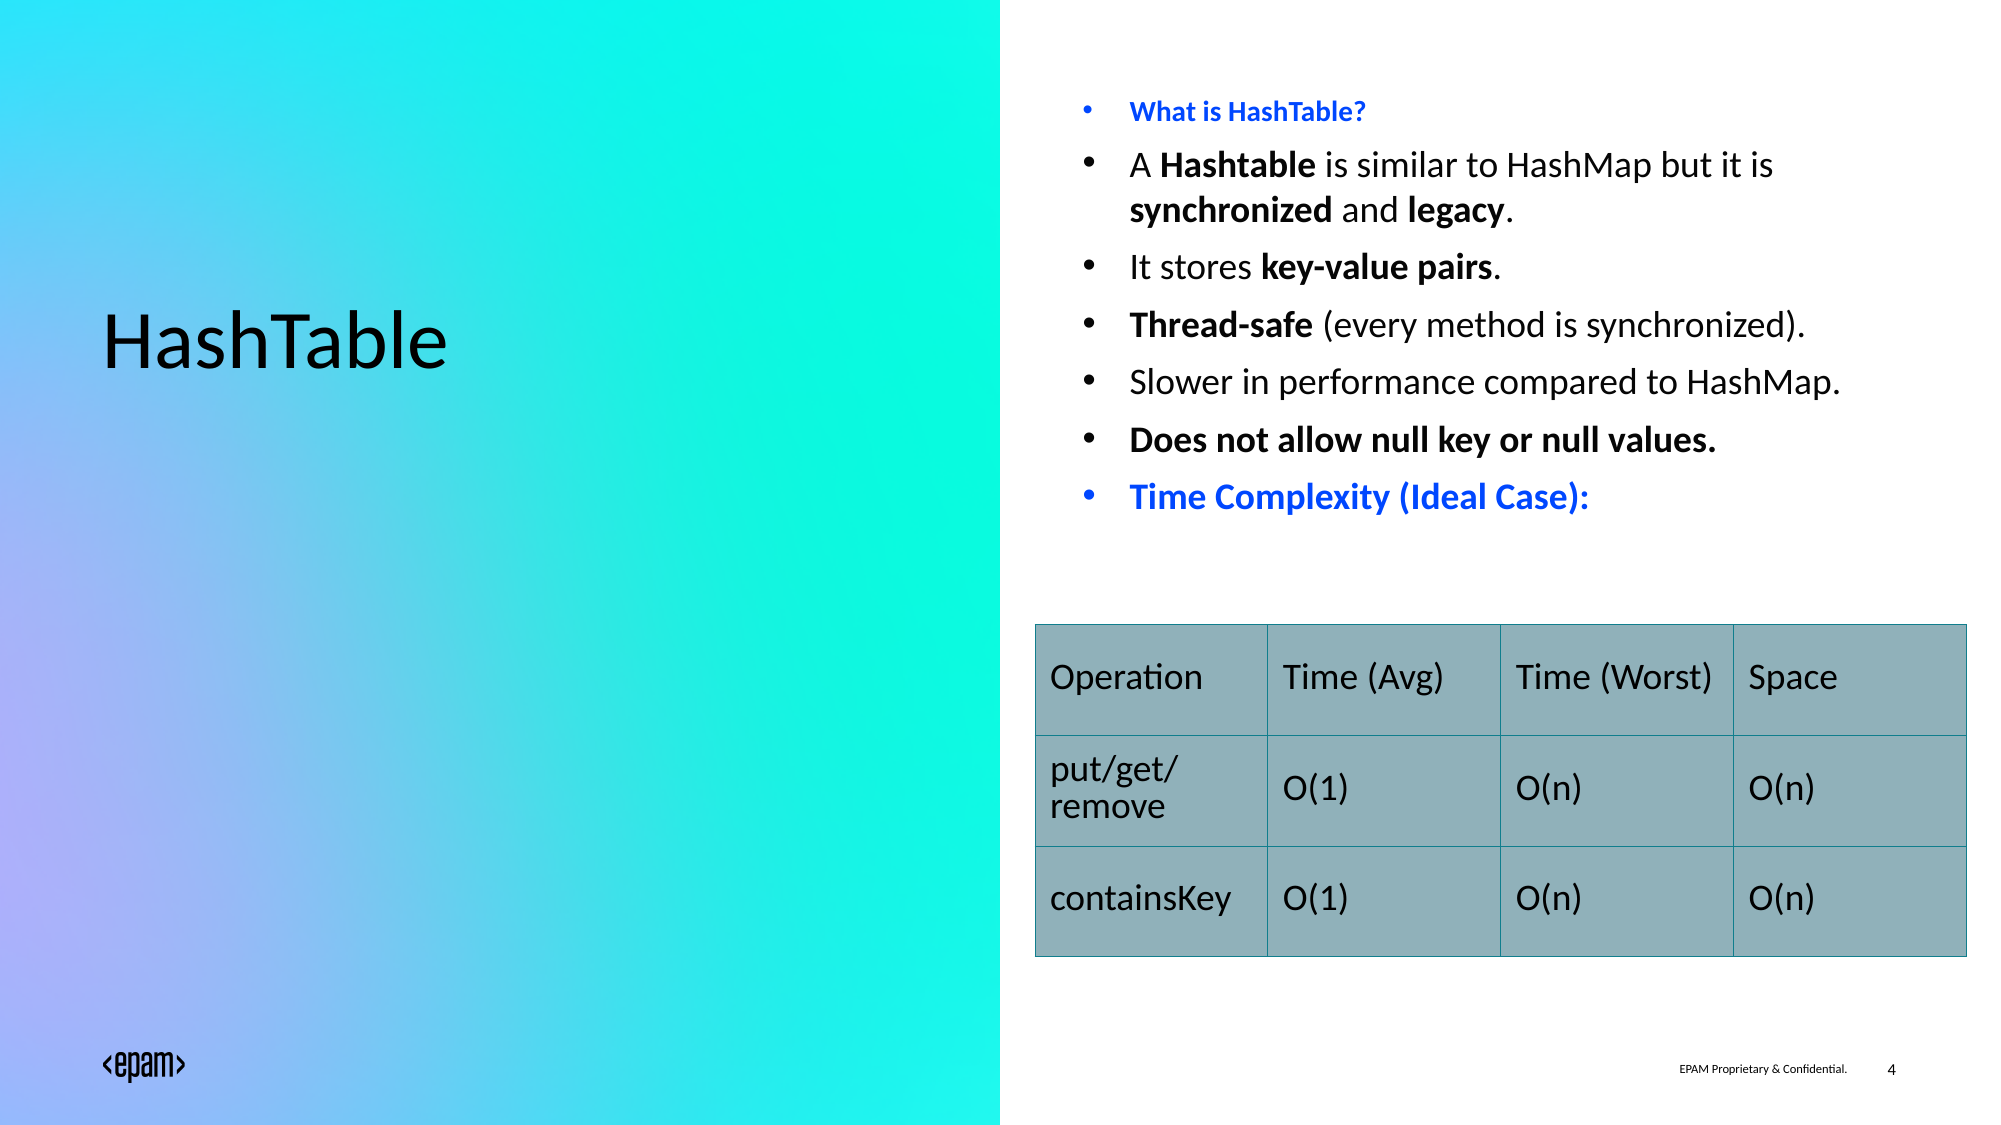

What is HashTable?
A Hashtable is similar to HashMap but it is synchronized and legacy.
It stores key-value pairs.
Thread-safe (every method is synchronized).
Slower in performance compared to HashMap.
Does not allow null key or null values.
Time Complexity (Ideal Case):

# HashTable

| Operation | Time (Avg) | Time (Worst) | Space |
| --- | --- | --- | --- |
| put/get/remove | O(1) | O(n) | O(n) |
| containsKey | O(1) | O(n) | O(n) |